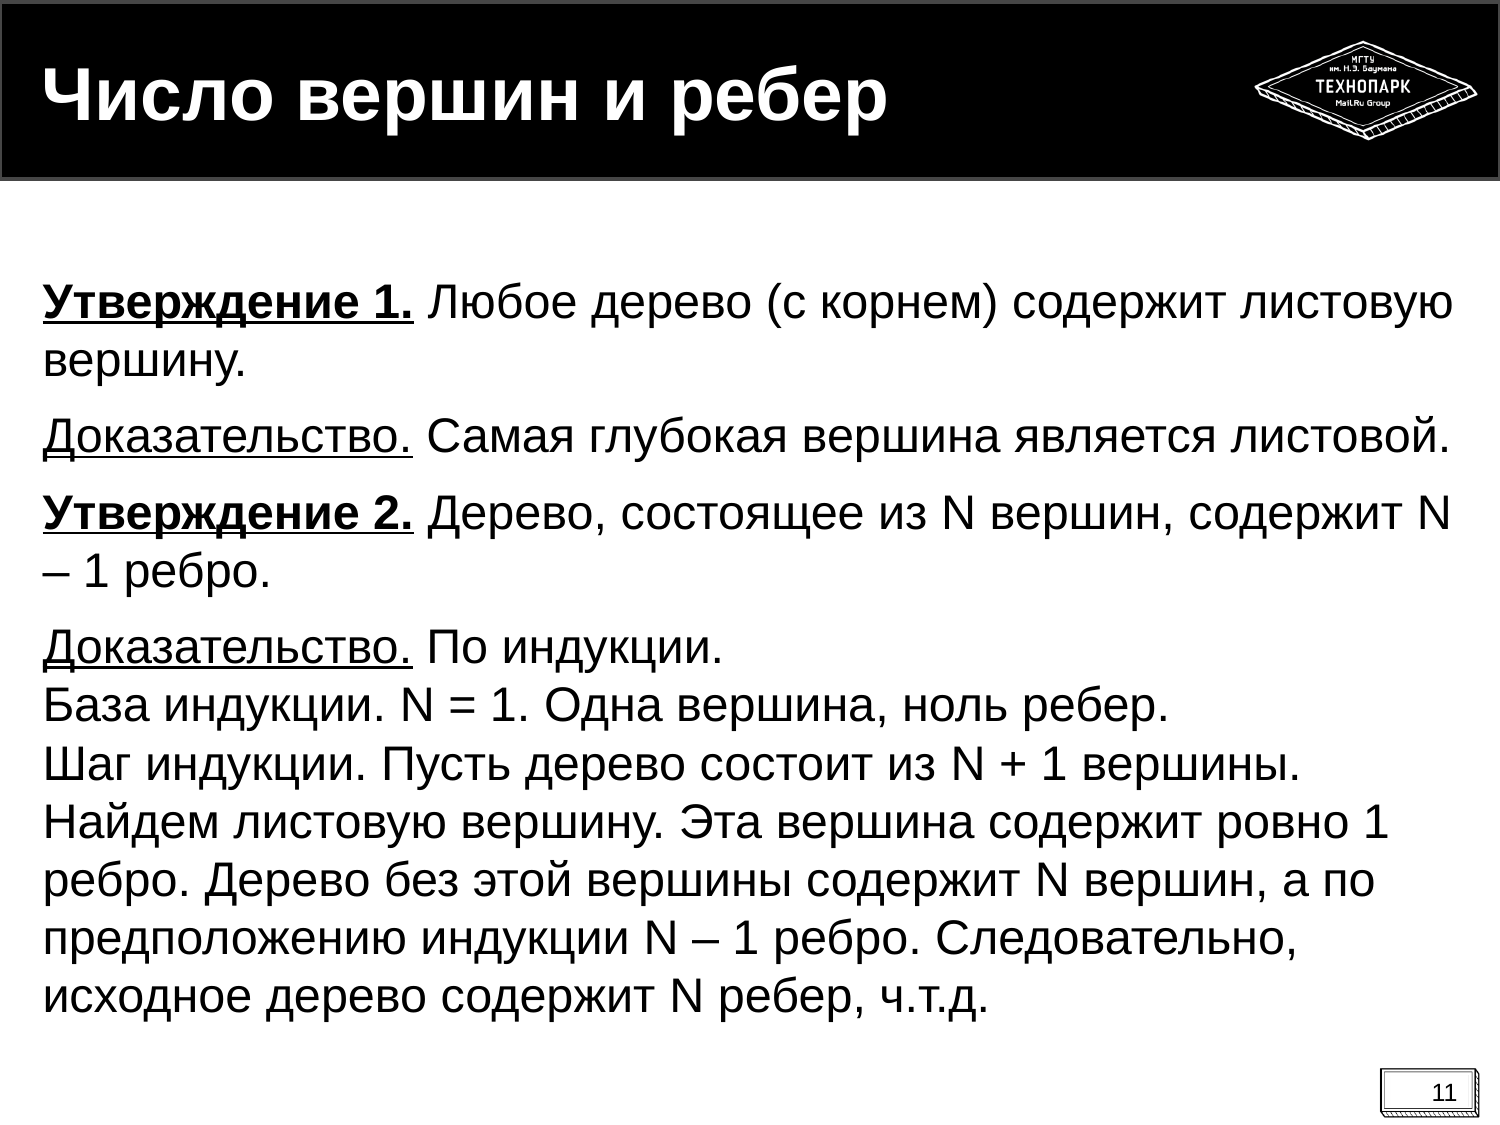

# Число вершин и ребер
Утверждение 1. Любое дерево (с корнем) содержит листовую вершину.
Доказательство. Самая глубокая вершина является листовой.
Утверждение 2. Дерево, состоящее из N вершин, содержит N – 1 ребро.
Доказательство. По индукции.
База индукции. N = 1. Одна вершина, ноль ребер.
Шаг индукции. Пусть дерево состоит из N + 1 вершины. Найдем листовую вершину. Эта вершина содержит ровно 1 ребро. Дерево без этой вершины содержит N вершин, а по предположению индукции N – 1 ребро. Следовательно, исходное дерево содержит N ребер, ч.т.д.
11